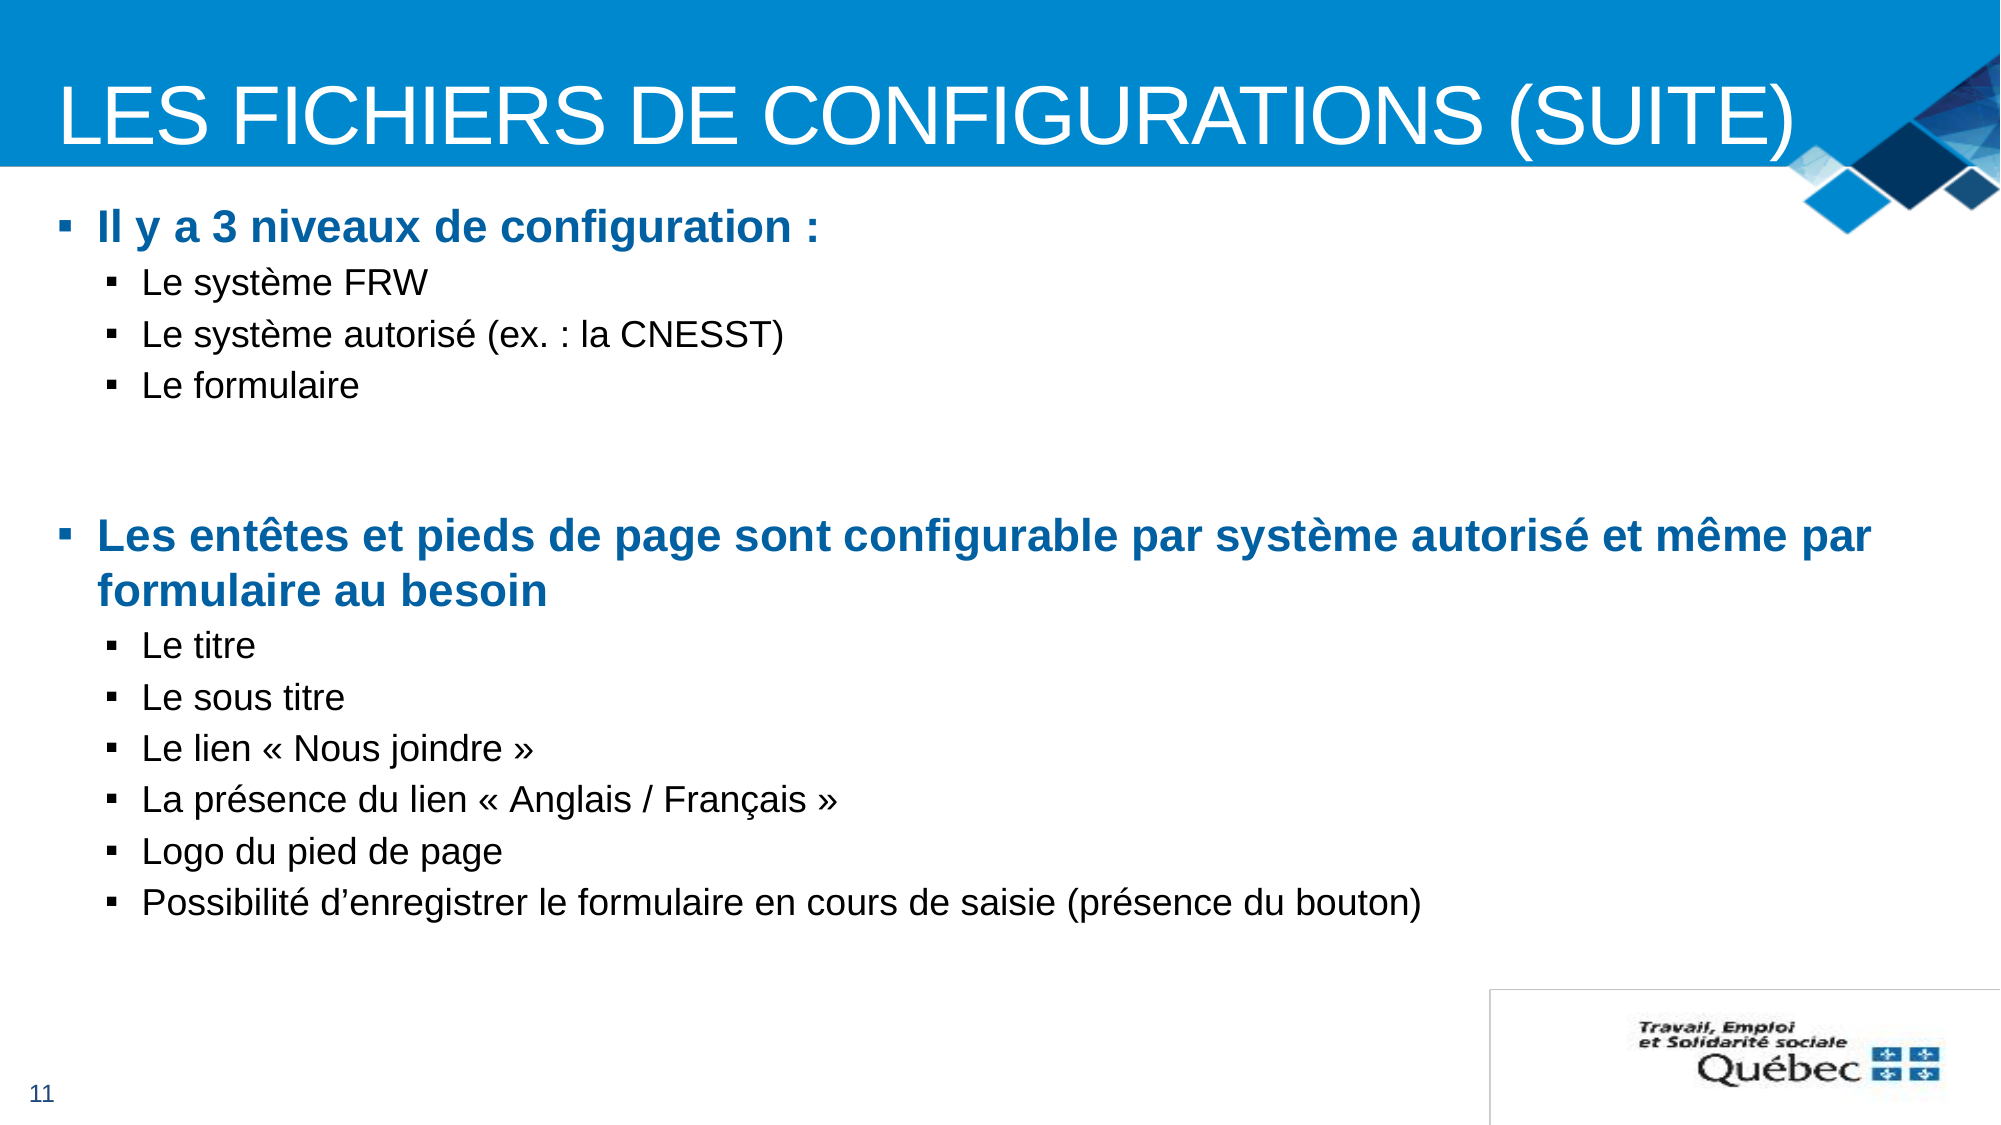

# Les fichiers de configurations (suite)
Il y a 3 niveaux de configuration :
Le système FRW
Le système autorisé (ex. : la CNESST)
Le formulaire

Les entêtes et pieds de page sont configurable par système autorisé et même par formulaire au besoin
Le titre
Le sous titre
Le lien « Nous joindre »
La présence du lien « Anglais / Français »
Logo du pied de page
Possibilité d’enregistrer le formulaire en cours de saisie (présence du bouton)